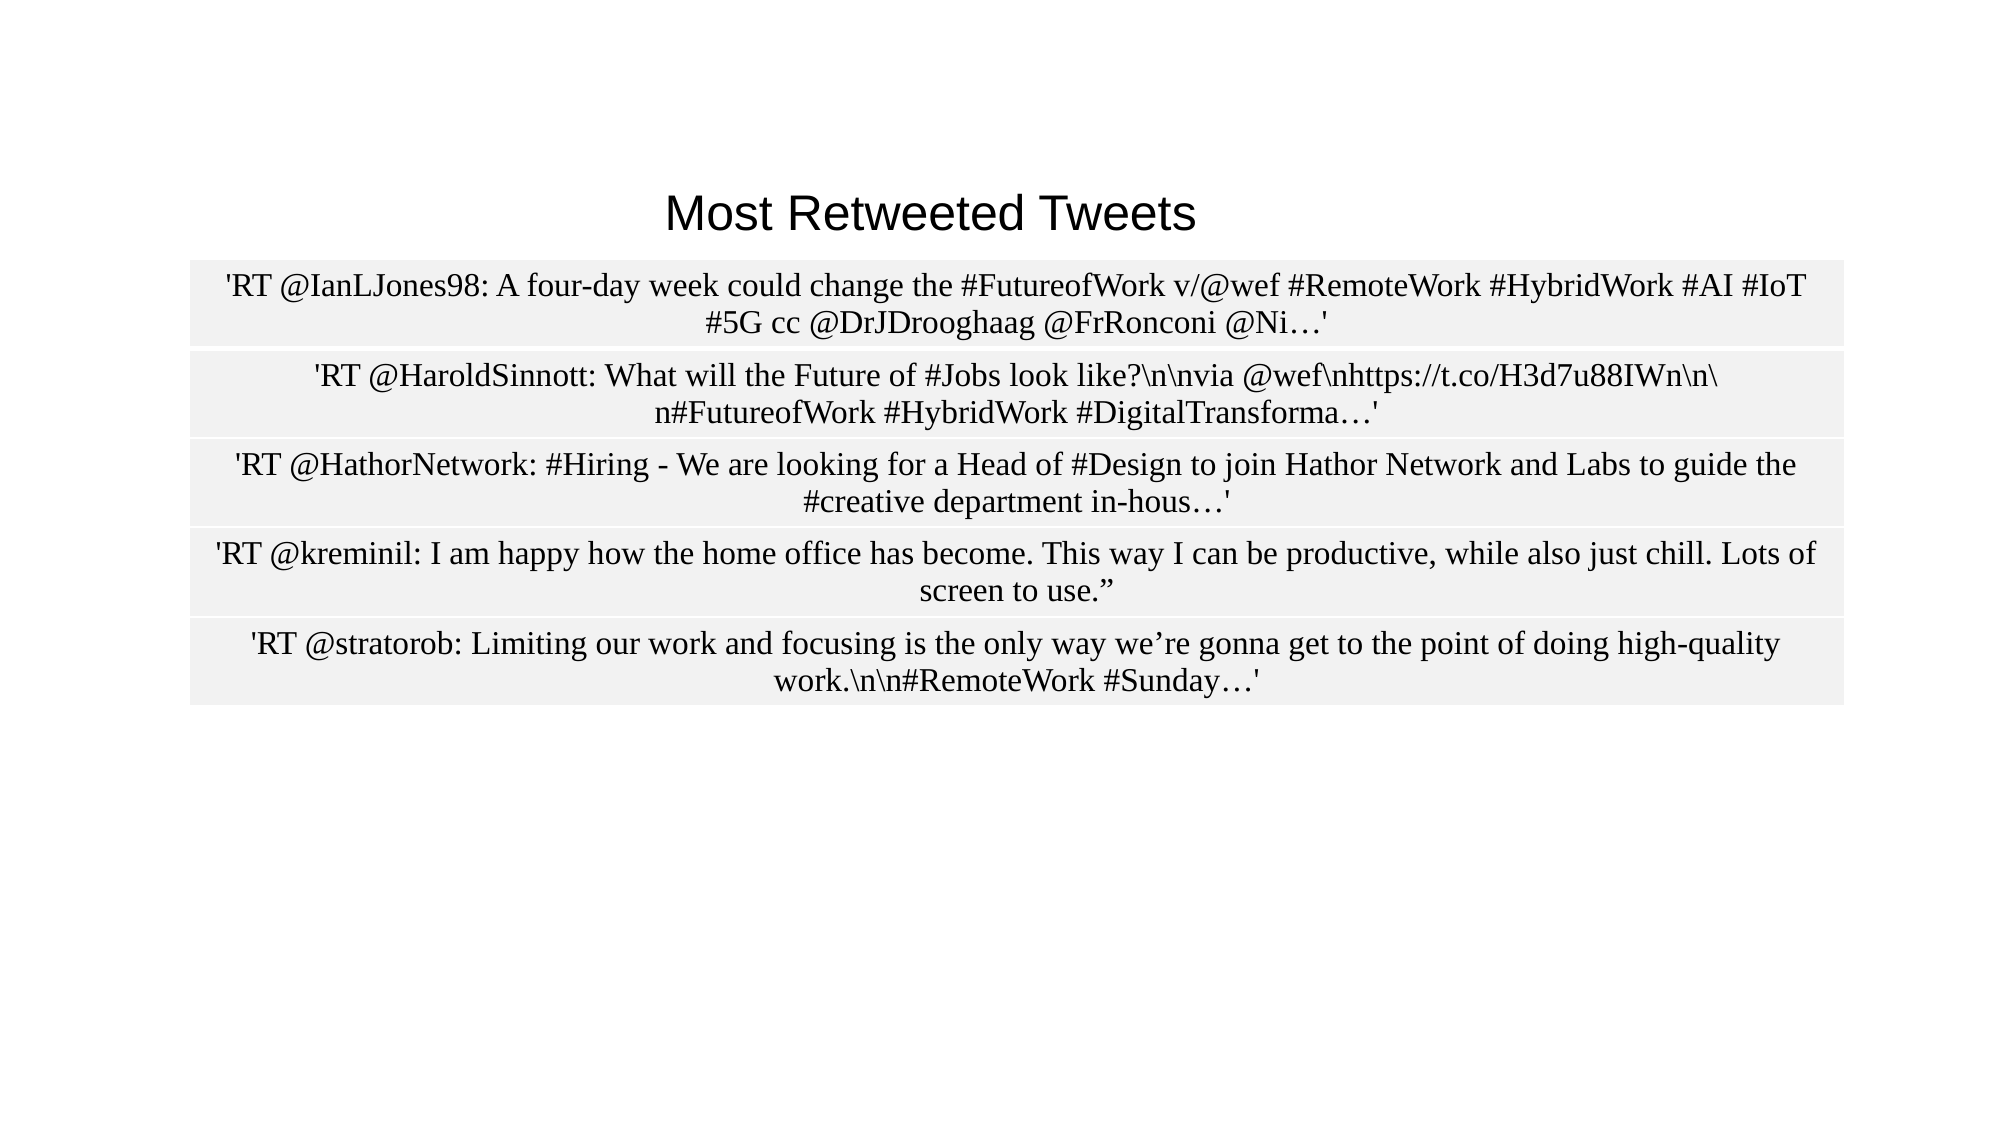

Most Retweeted Tweets
| 'RT @IanLJones98: A four-day week could change the #FutureofWork v/@wef #RemoteWork #HybridWork #AI #IoT #5G cc @DrJDrooghaag @FrRonconi @Ni…' |
| --- |
| 'RT @HaroldSinnott: What will the Future of #Jobs look like?\n\nvia @wef\nhttps://t.co/H3d7u88IWn\n\n#FutureofWork #HybridWork #DigitalTransforma…' |
| 'RT @HathorNetwork: #Hiring - We are looking for a Head of #Design to join Hathor Network and Labs to guide the #creative department in-hous…' |
| 'RT @kreminil: I am happy how the home office has become. This way I can be productive, while also just chill. Lots of screen to use.” |
| 'RT @stratorob: Limiting our work and focusing is the only way we’re gonna get to the point of doing high-quality work.\n\n#RemoteWork #Sunday…' |